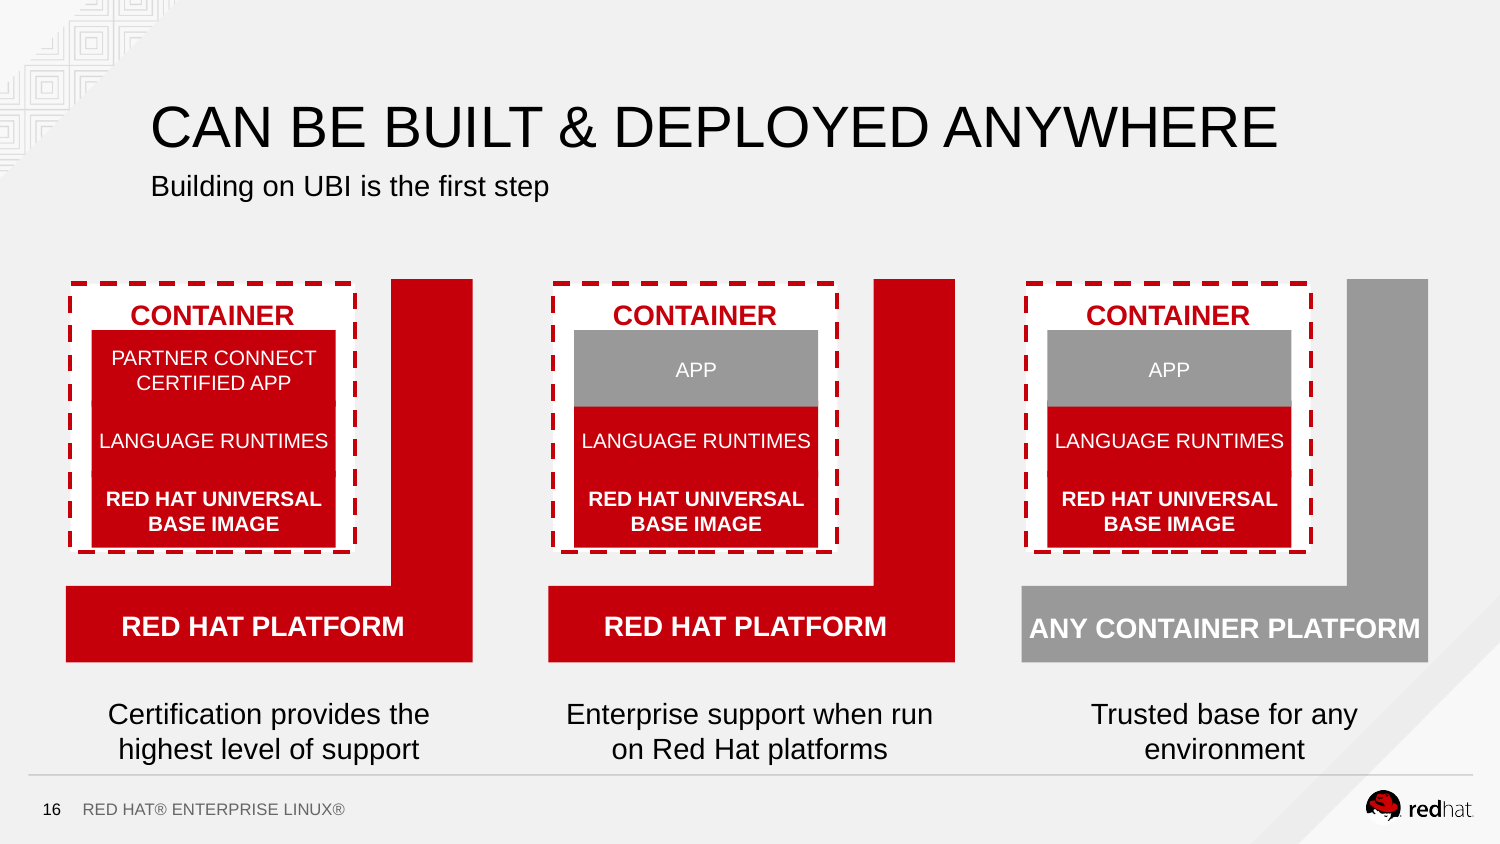

# CAN BE BUILT & DEPLOYED ANYWHERE
Building on UBI is the first step

RED HAT PLATFORM

RED HAT PLATFORM

ANY CONTAINER PLATFORM
CONTAINER
PARTNER CONNECT CERTIFIED APP
LANGUAGE RUNTIMES
RED HAT UNIVERSAL BASE IMAGE
CONTAINER
APP
LANGUAGE RUNTIMES
RED HAT UNIVERSAL BASE IMAGE
CONTAINER
APP
LANGUAGE RUNTIMES
RED HAT UNIVERSAL BASE IMAGE
Certification provides the highest level of support
Enterprise support when run on Red Hat platforms
Trusted base for any environment
16